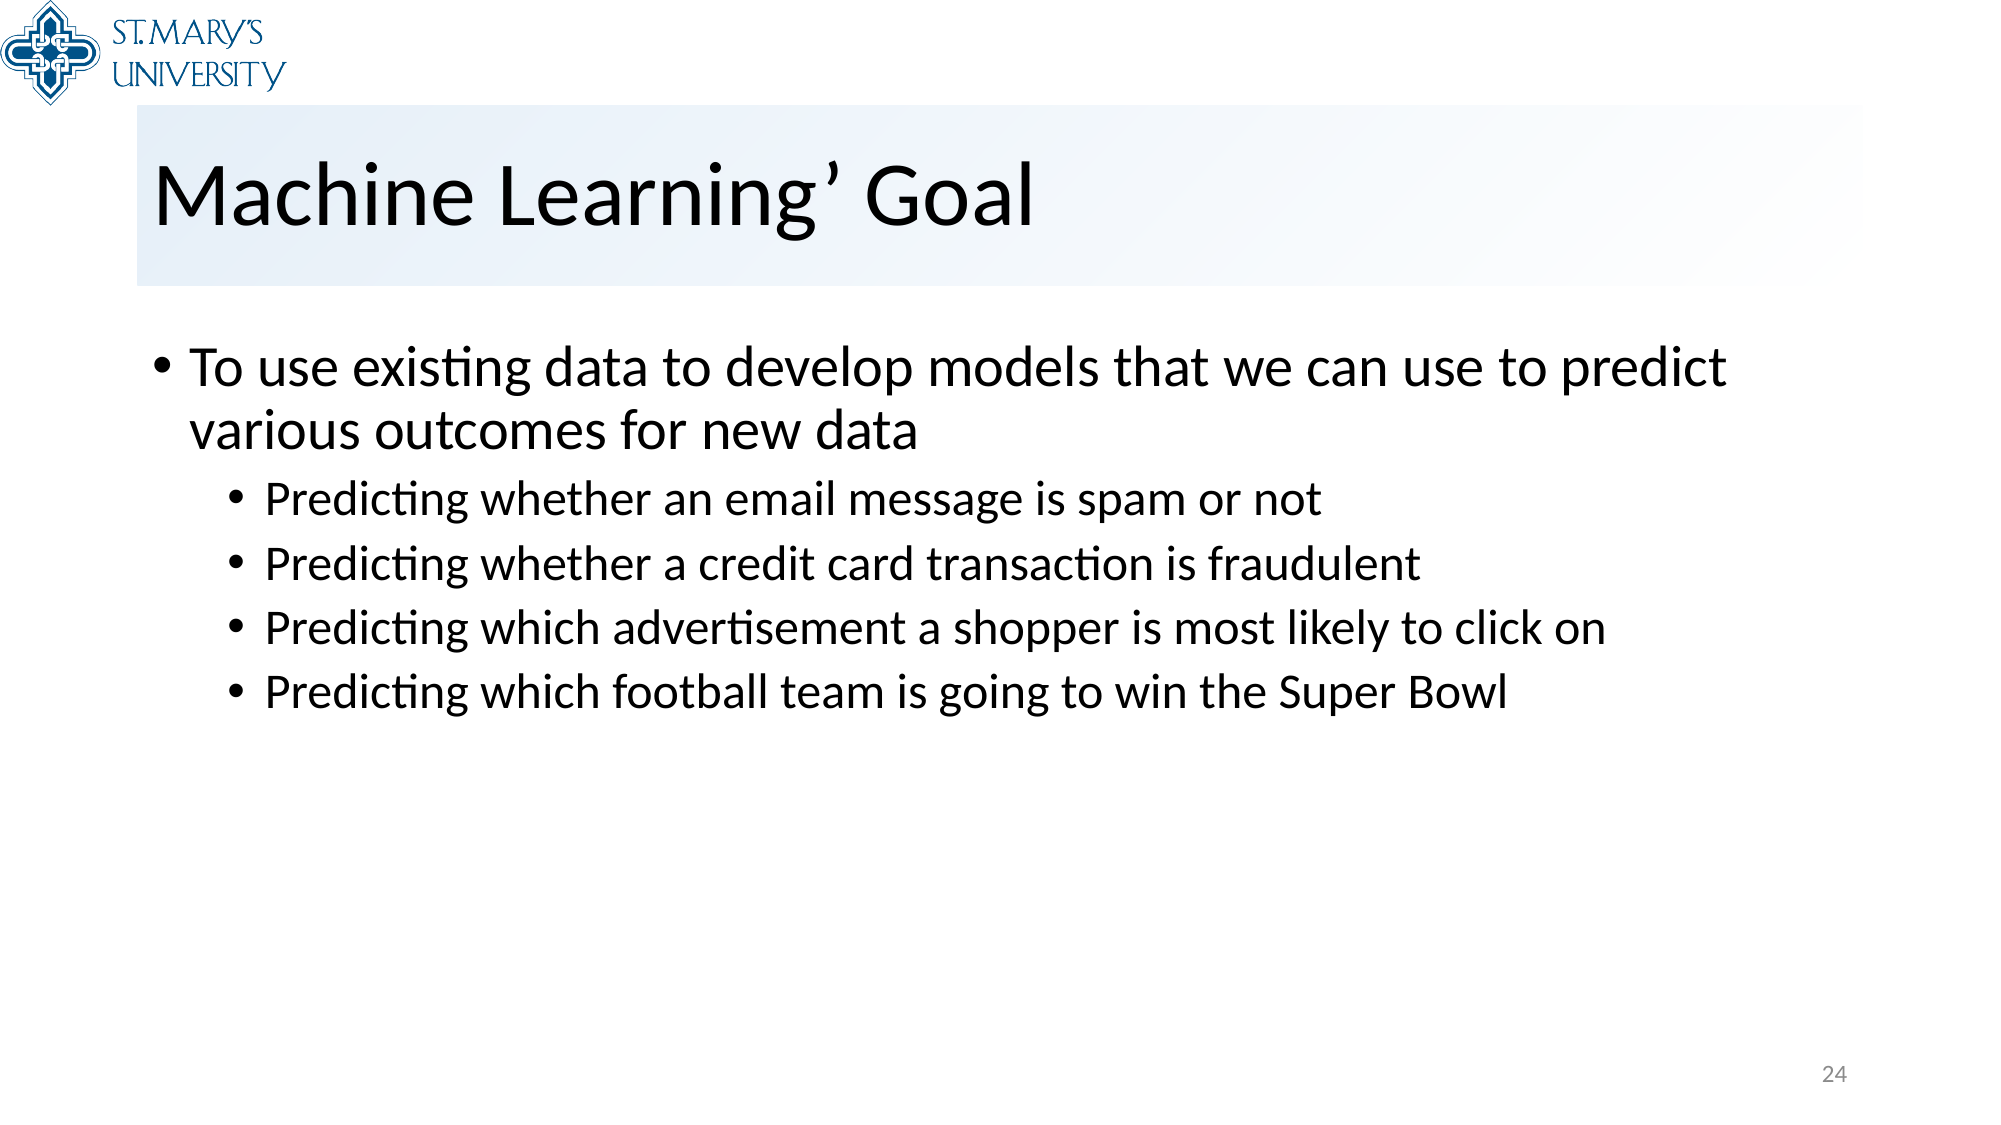

# Machine Learning’ Goal
To use existing data to develop models that we can use to predict various outcomes for new data
Predicting whether an email message is spam or not
Predicting whether a credit card transaction is fraudulent
Predicting which advertisement a shopper is most likely to click on
Predicting which football team is going to win the Super Bowl

24